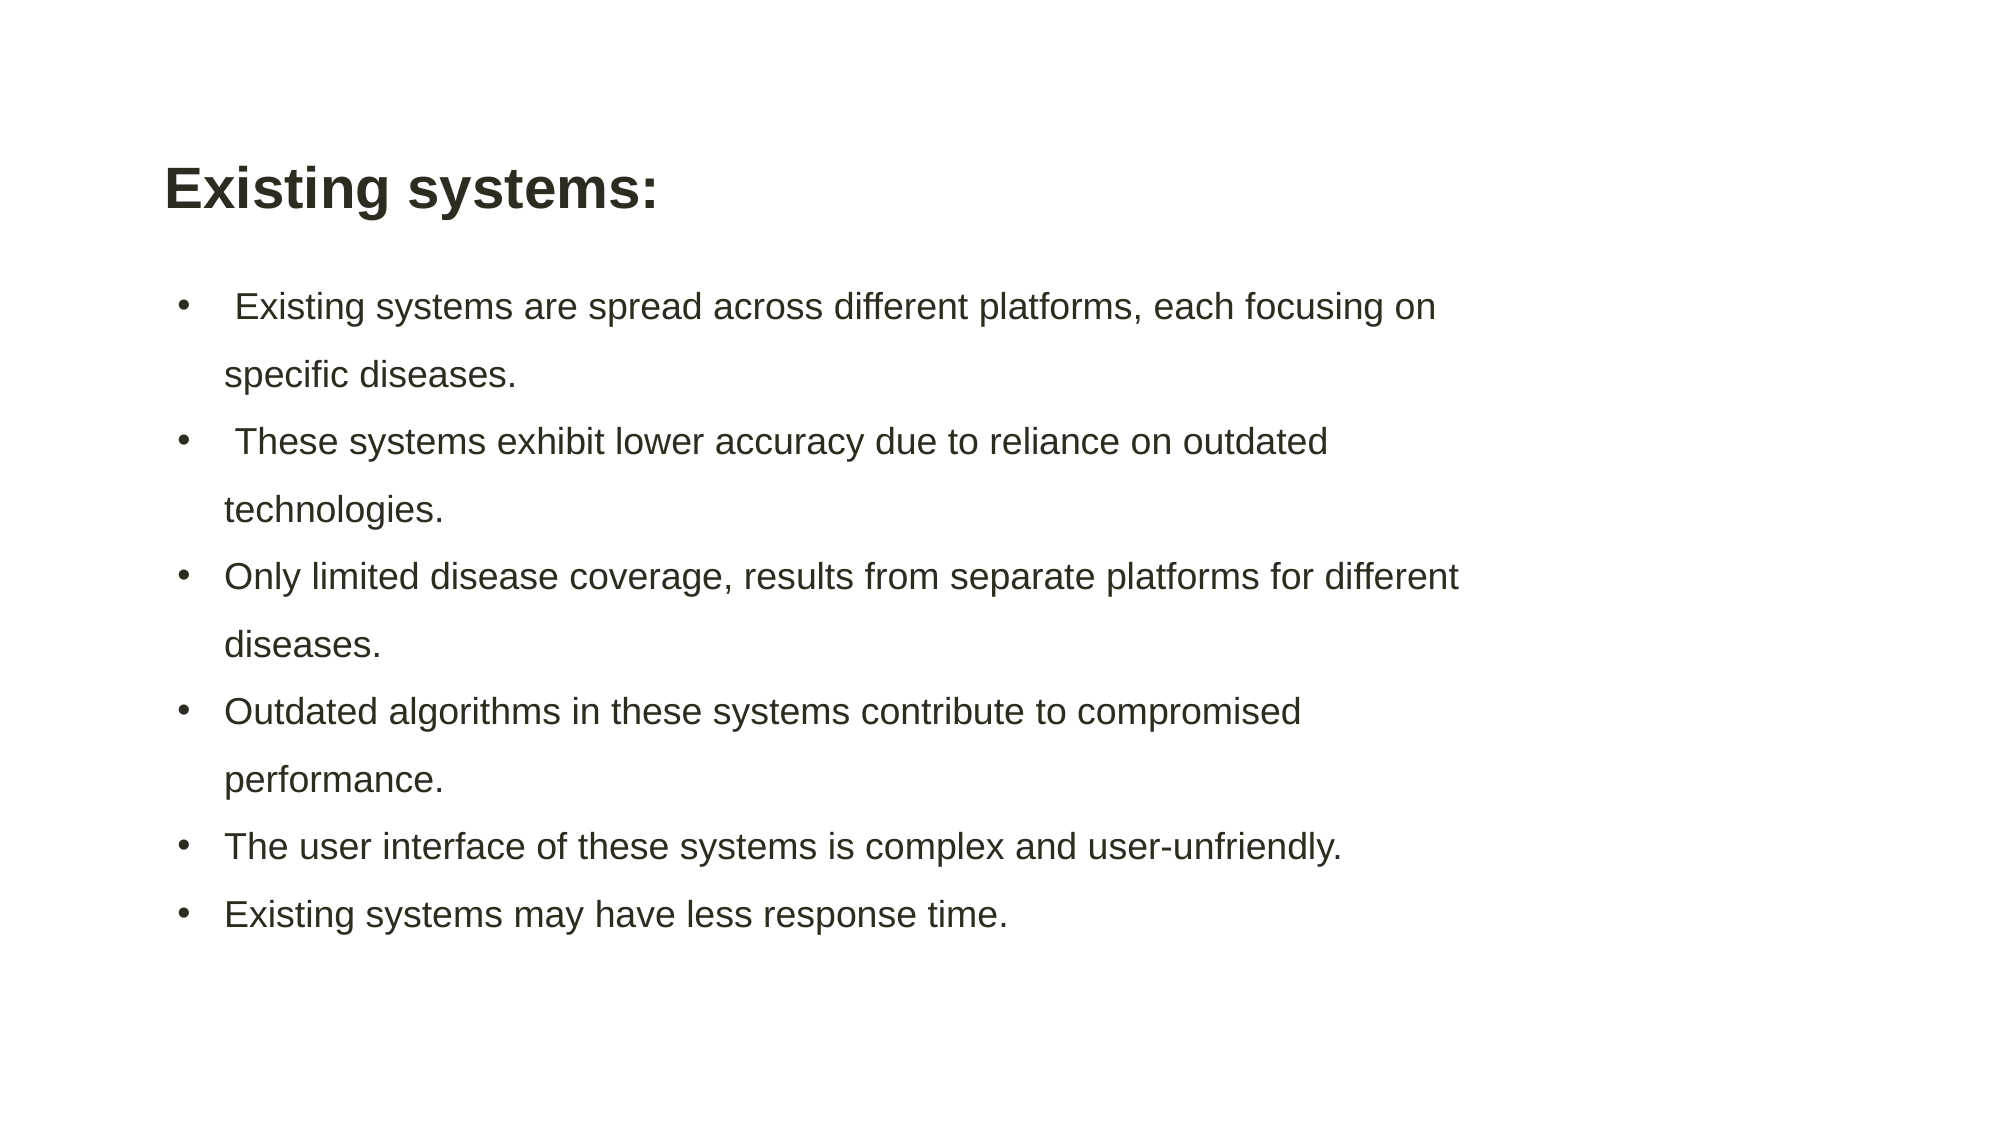

Existing systems:
 Existing systems are spread across different platforms, each focusing on  specific diseases.
 These systems exhibit lower accuracy due to reliance on outdated technologies.
Only limited disease coverage, results from separate platforms for different diseases.
Outdated algorithms in these systems contribute to compromised performance.
The user interface of these systems is complex and user-unfriendly.
Existing systems may have less response time.